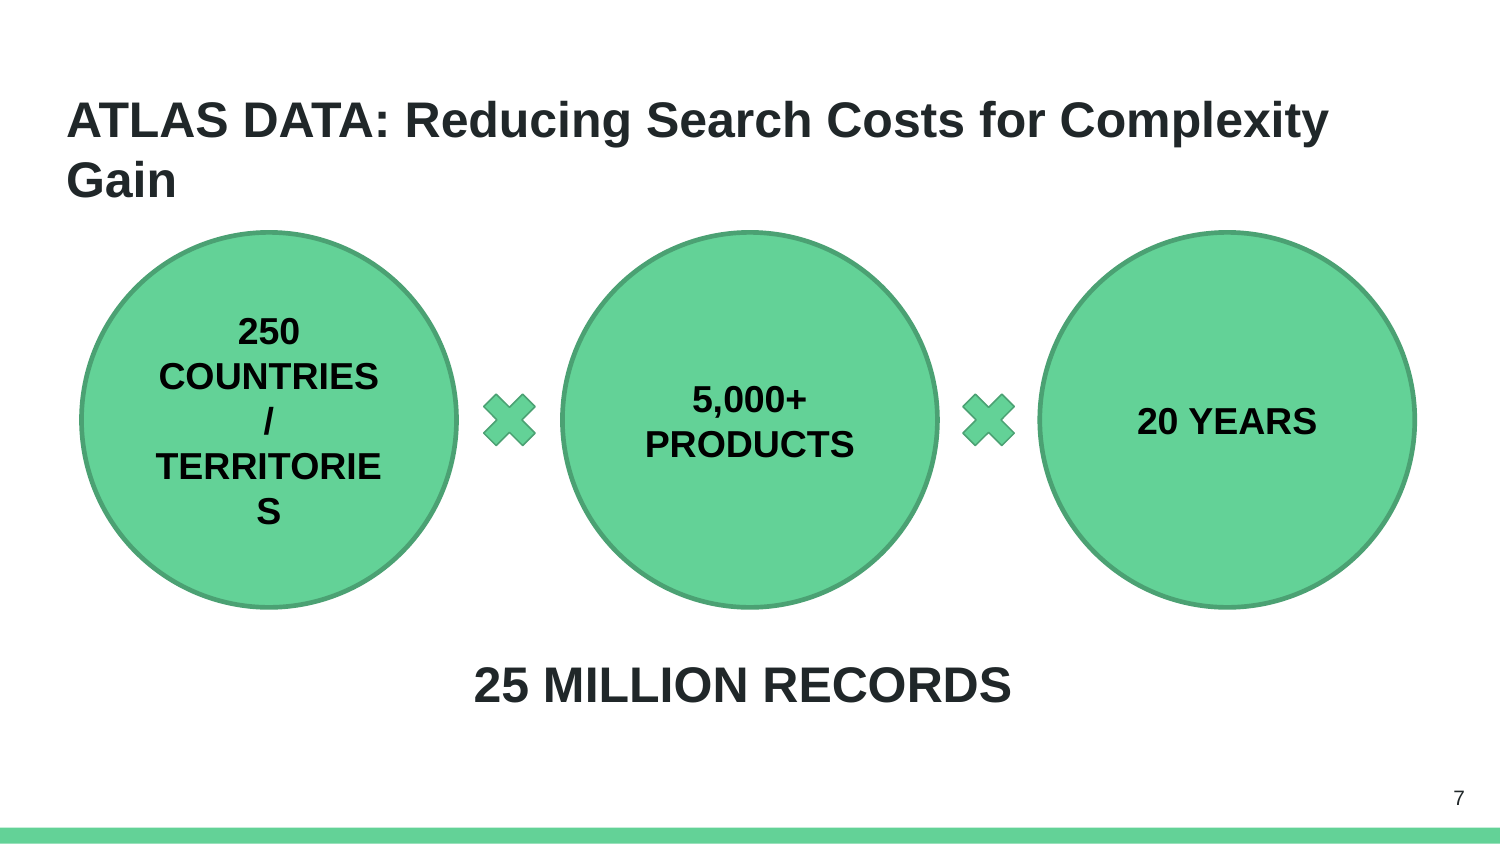

# ATLAS DATA: Reducing Search Costs for Complexity Gain

250 COUNTRIES / TERRITORIES
5,000+ PRODUCTS
20 YEARS

25 MILLION RECORDS

7